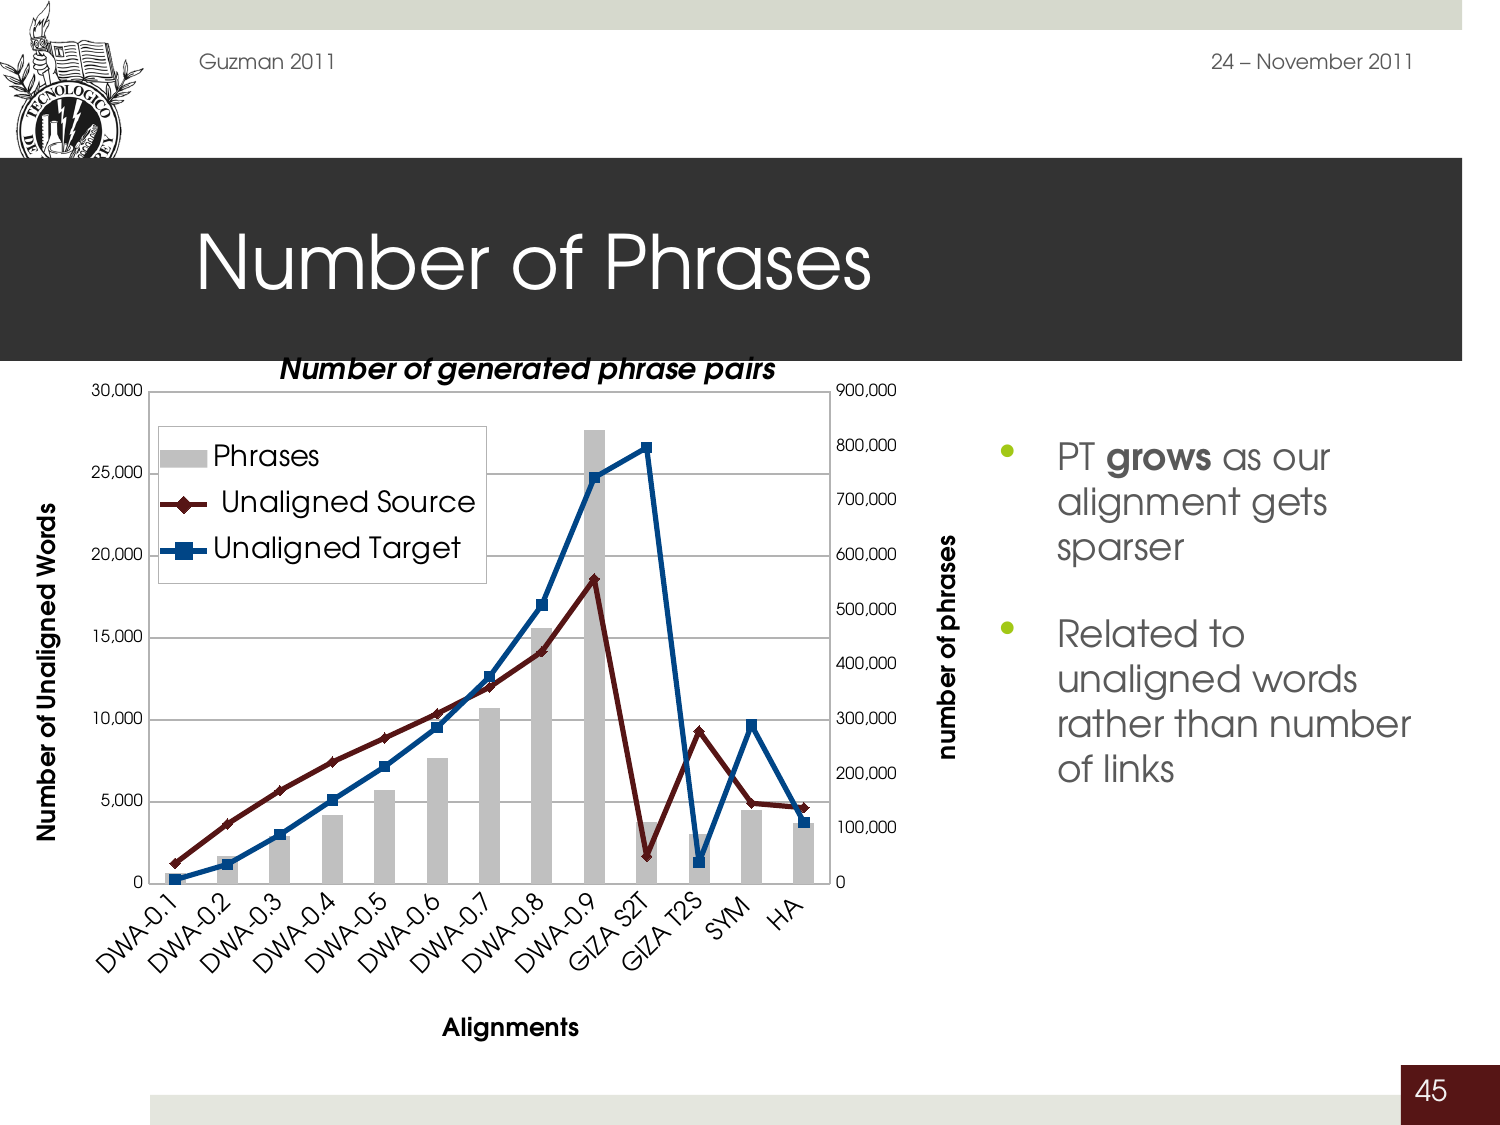

Guzman 2011
24 – November 2011
# Number of Phrases

### Chart: Number of generated phrase pairs

| Category |  |  |  |
|---|---|---|---|
PT grows as our alignment gets sparser
Related to unaligned words rather than number of links